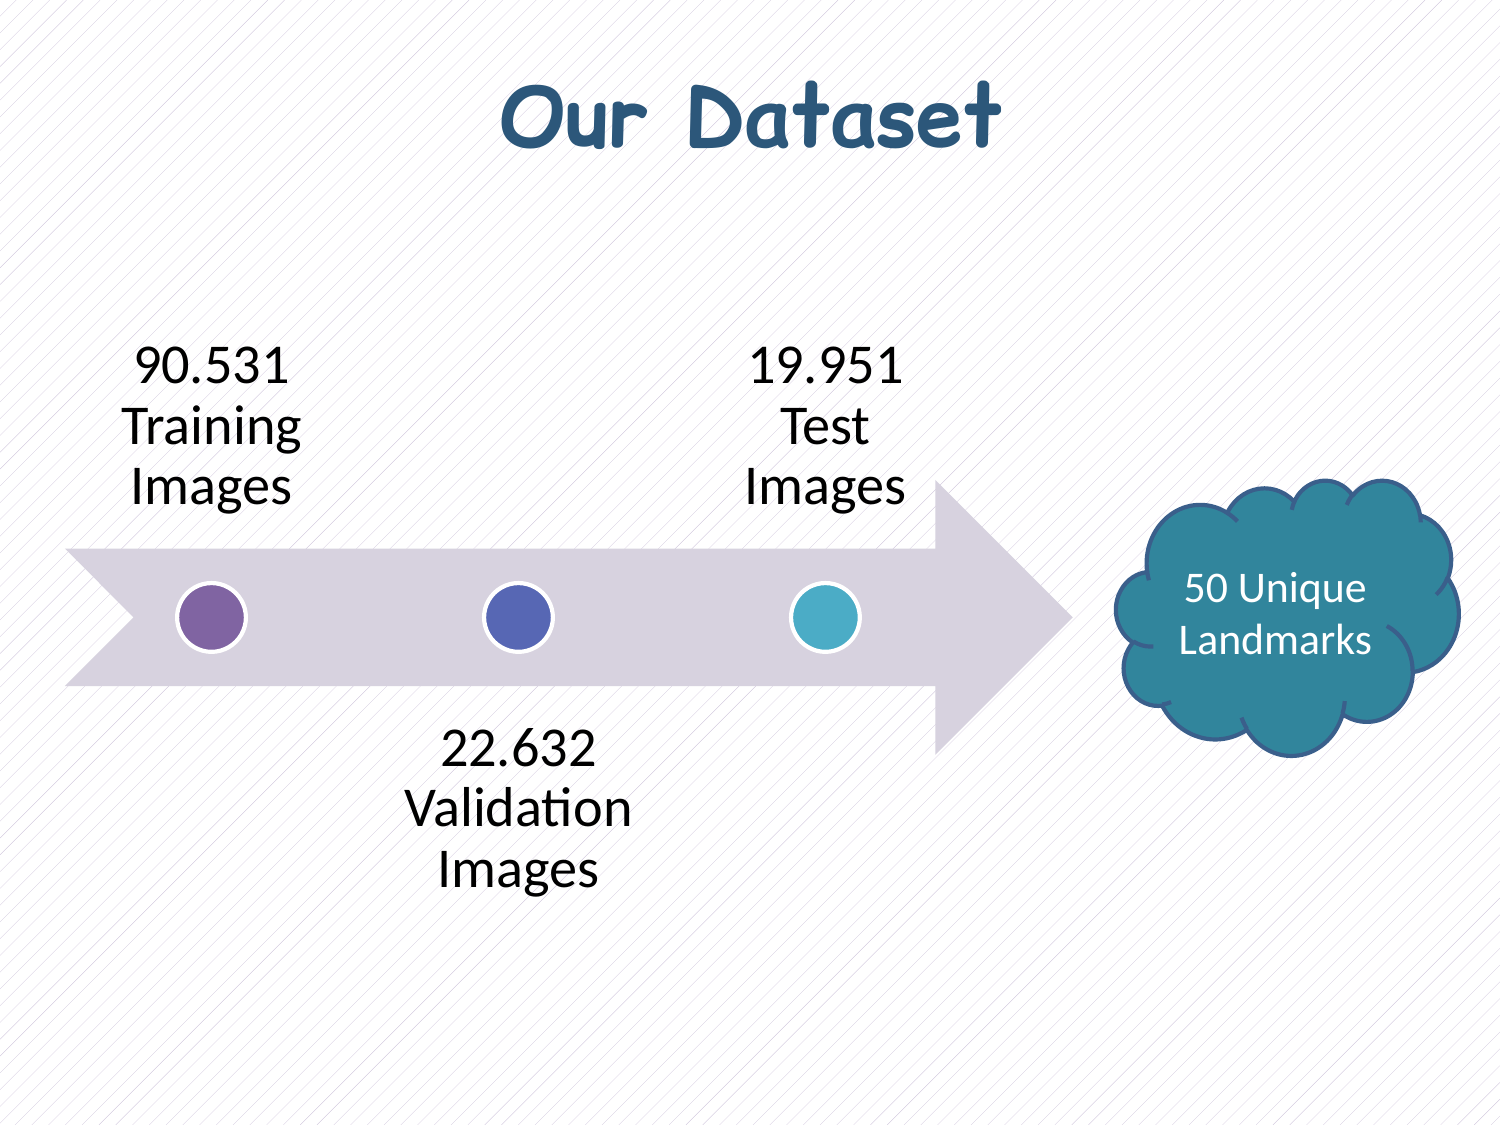

Our Dataset

90.531 Training Images
22.632 Validation Images
19.951 Test Images
50 Unique Landmarks